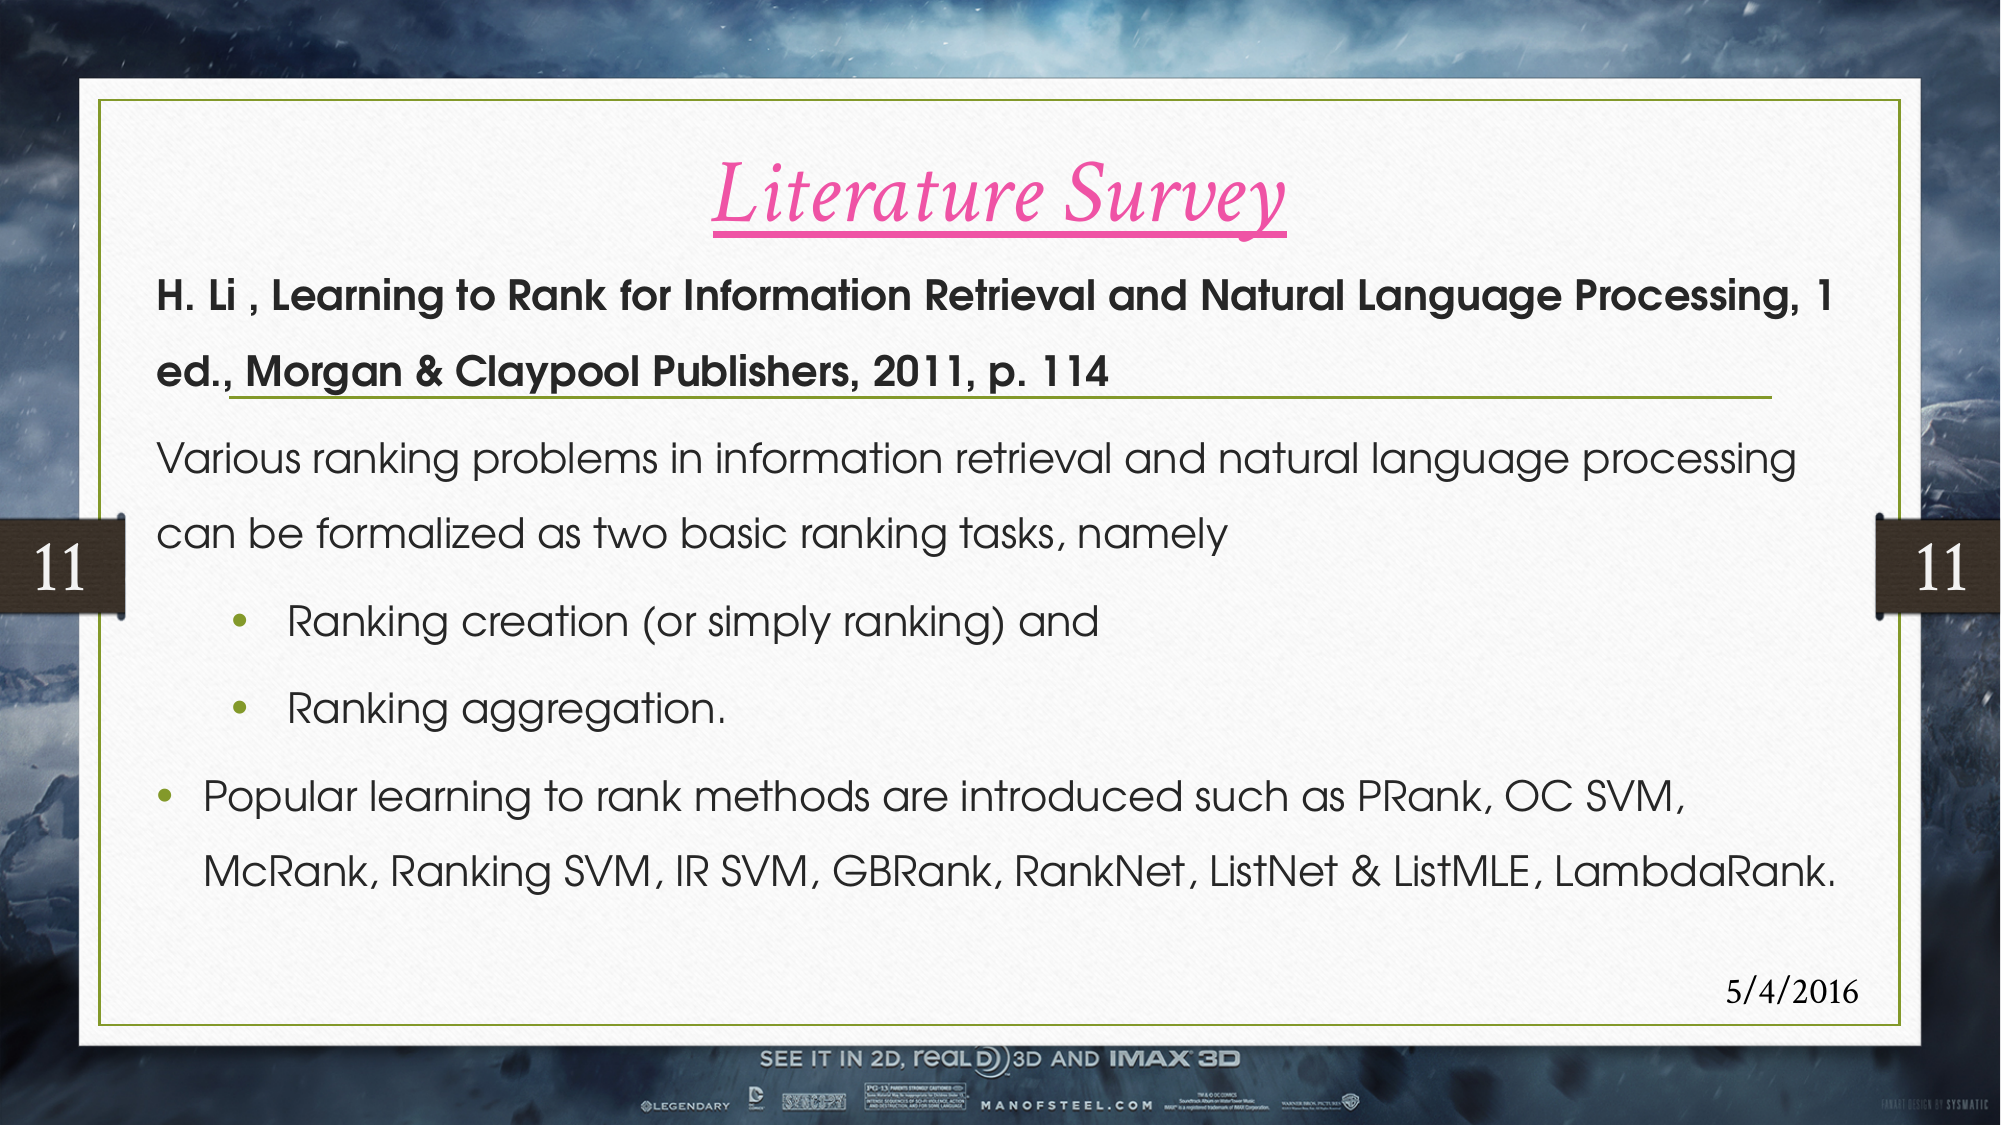

# Literature Survey
H. Li , Learning to Rank for Information Retrieval and Natural Language Processing, 1 ed., Morgan & Claypool Publishers, 2011, p. 114
Various ranking problems in information retrieval and natural language processing can be formalized as two basic ranking tasks, namely
Ranking creation (or simply ranking) and
Ranking aggregation.
Popular learning to rank methods are introduced such as PRank, OC SVM, McRank, Ranking SVM, IR SVM, GBRank, RankNet, ListNet & ListMLE, LambdaRank.
11
11
5/4/2016